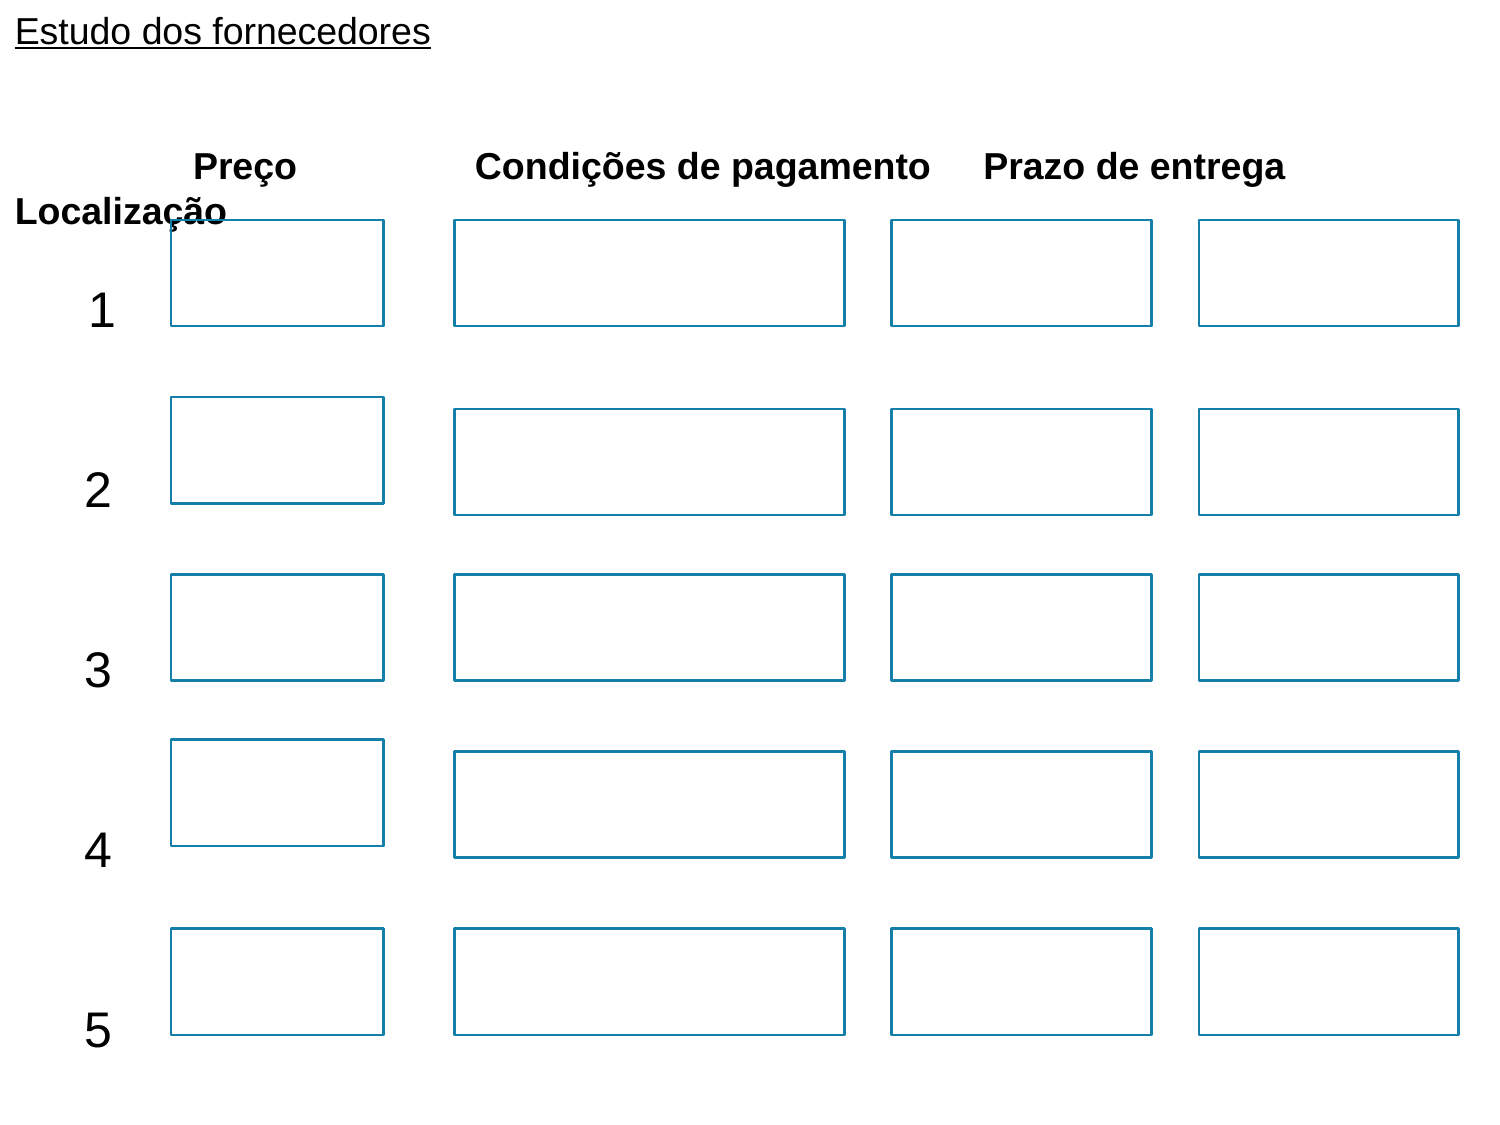

Estudo dos fornecedores

                 Preço                 Condições de pagamento     Prazo de entrega          Localização

       1

     2

     3

     4

     5